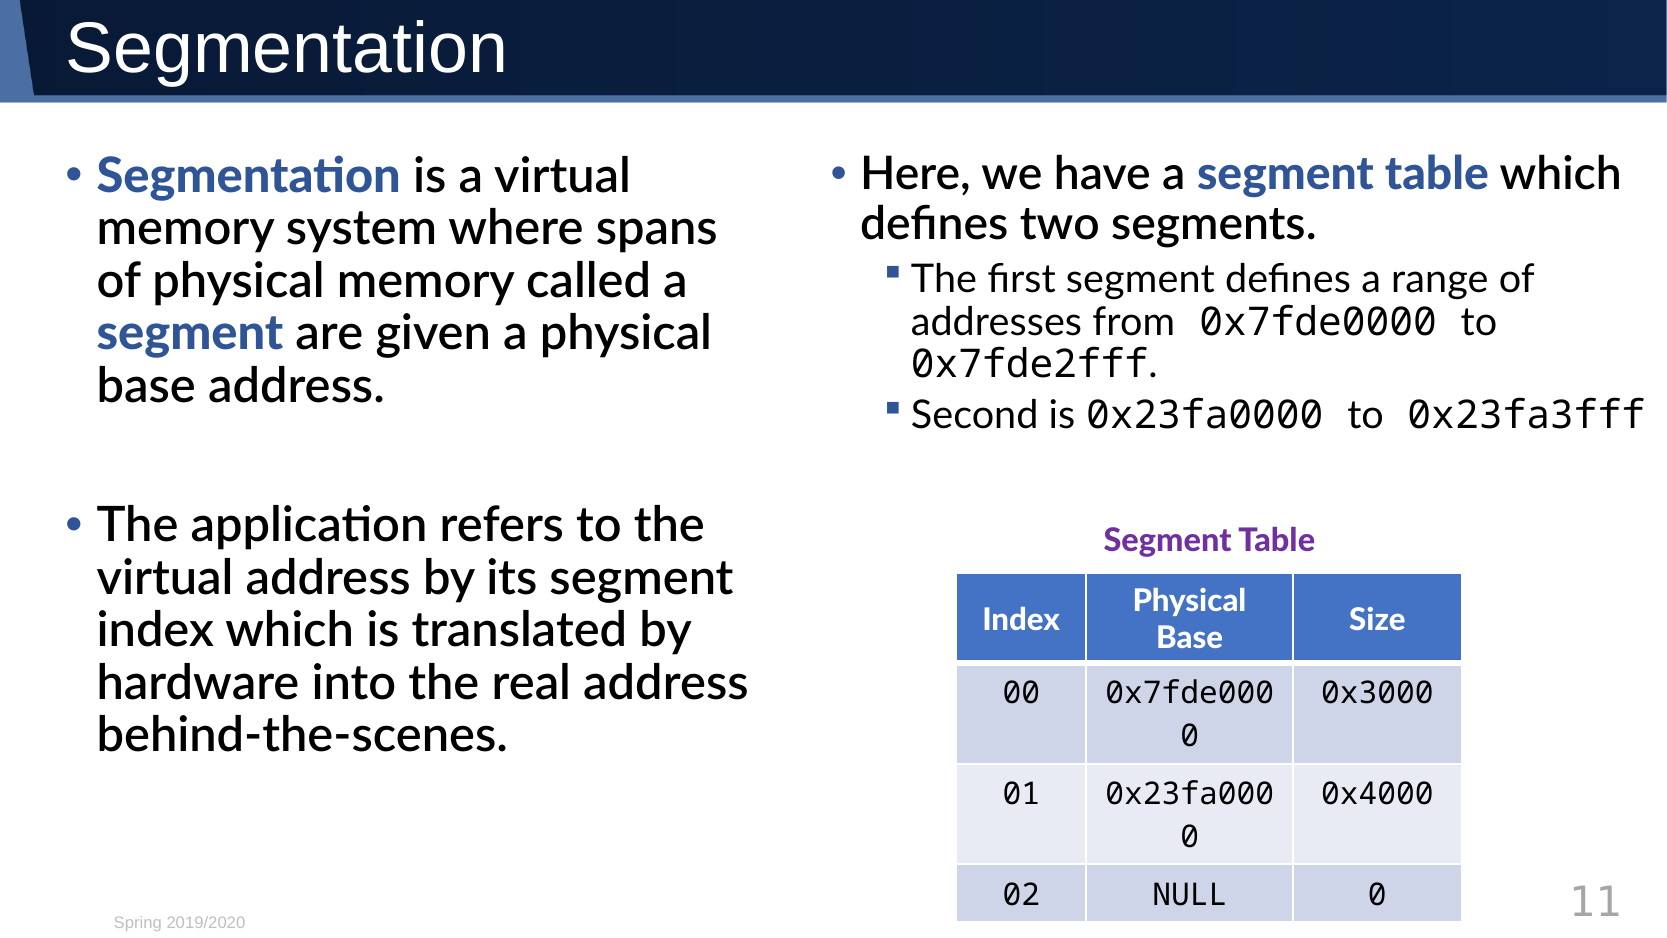

# Segmentation
Segmentation is a virtual memory system where spans of physical memory called a segment are given a physical base address.

The application refers to the virtual address by its segment index which is translated by hardware into the real address behind-the-scenes.
Here, we have a segment table which defines two segments.
The first segment defines a range of addresses from 0x7fde0000 to 0x7fde2fff.
Second is 0x23fa0000 to 0x23fa3fff
Segment Table
| Index | Physical Base | Size |
| --- | --- | --- |
| 00 | 0x7fde0000 | 0x3000 |
| 01 | 0x23fa0000 | 0x4000 |
| 02 | NULL | 0 |
Spring 2019/2020